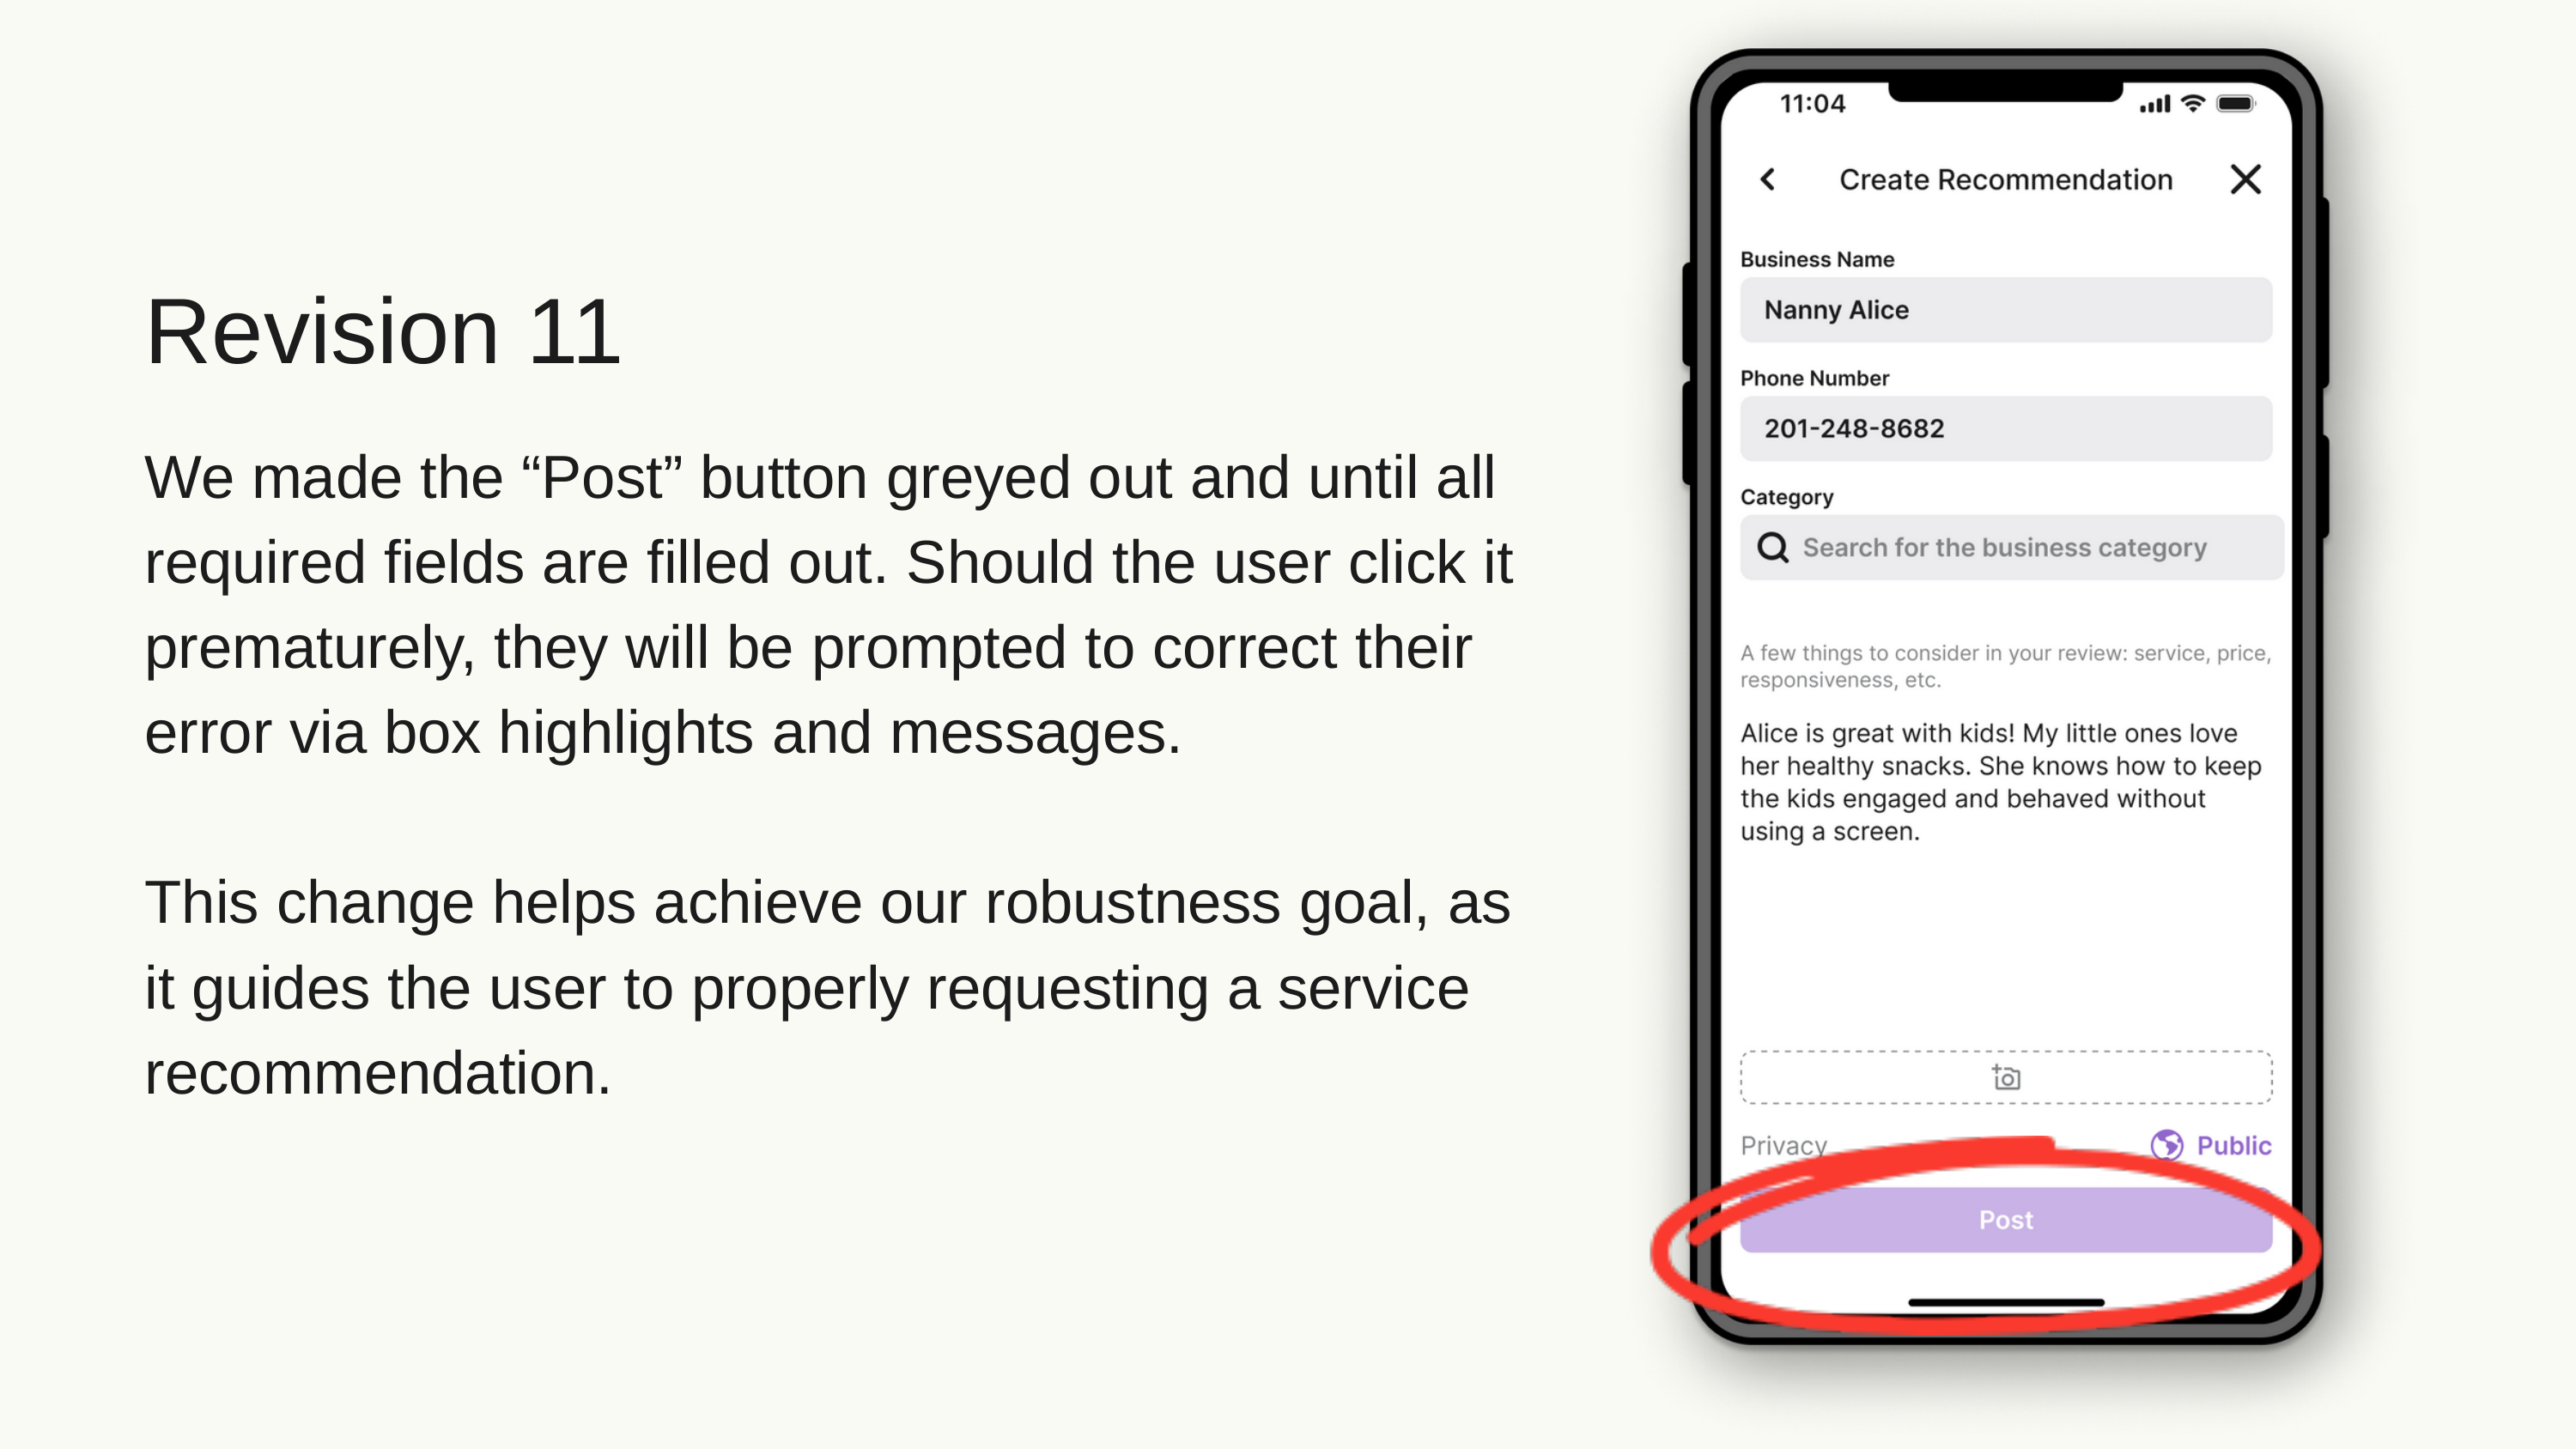

Revision 11
We made the “Post” button greyed out and until all required fields are filled out. Should the user click it prematurely, they will be prompted to correct their error via box highlights and messages.

This change helps achieve our robustness goal, as it guides the user to properly requesting a service recommendation.